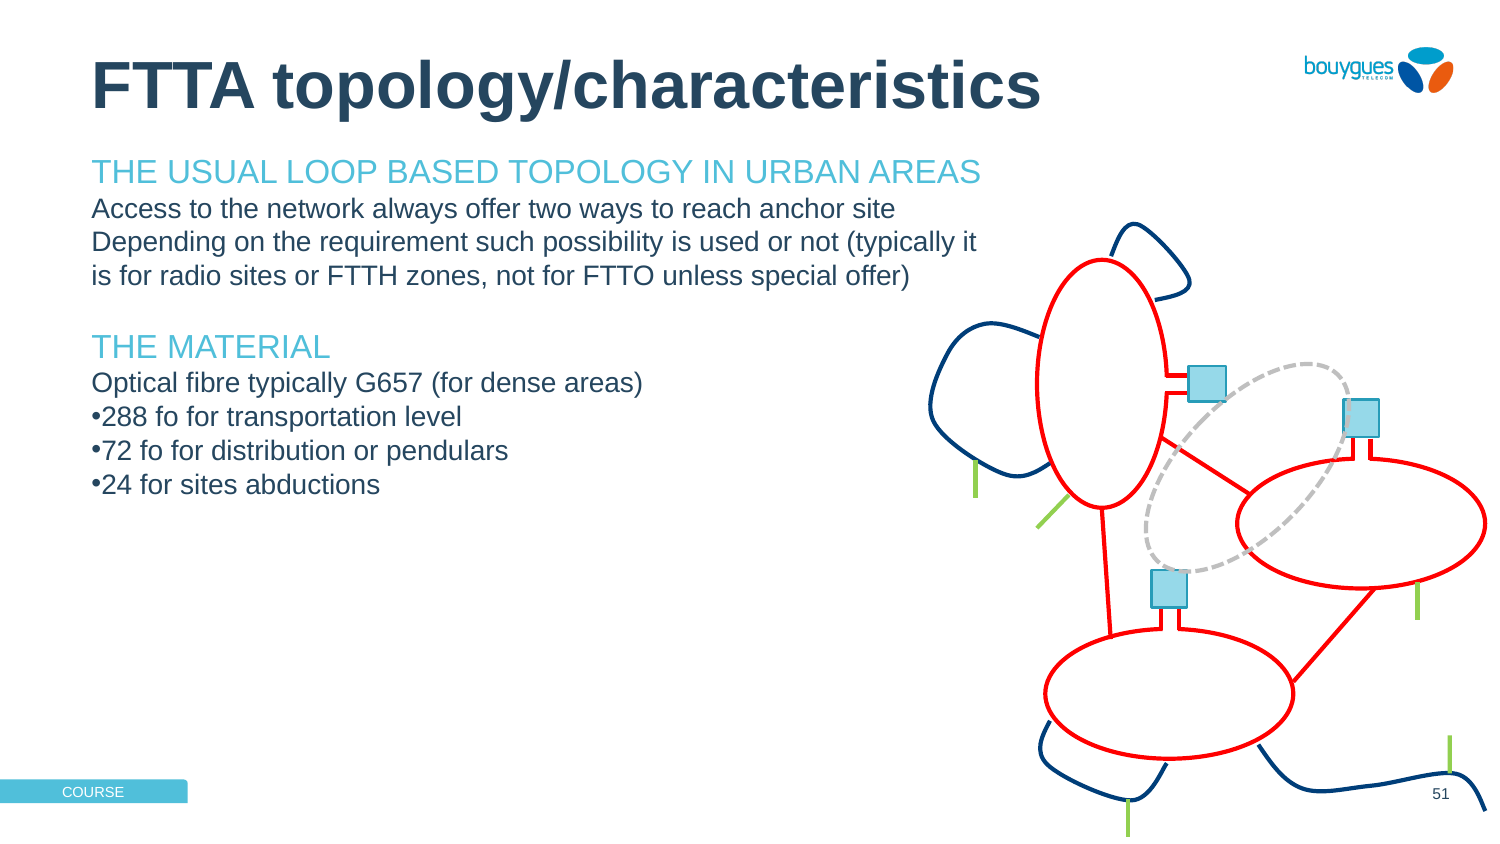

# FTTA topology/characteristics
The usual loop based topology in urban areas
Access to the network always offer two ways to reach anchor site
Depending on the requirement such possibility is used or not (typically it is for radio sites or FTTH zones, not for FTTO unless special offer)

The material
Optical fibre typically G657 (for dense areas)
288 fo for transportation level
72 fo for distribution or pendulars
24 for sites abductions

51